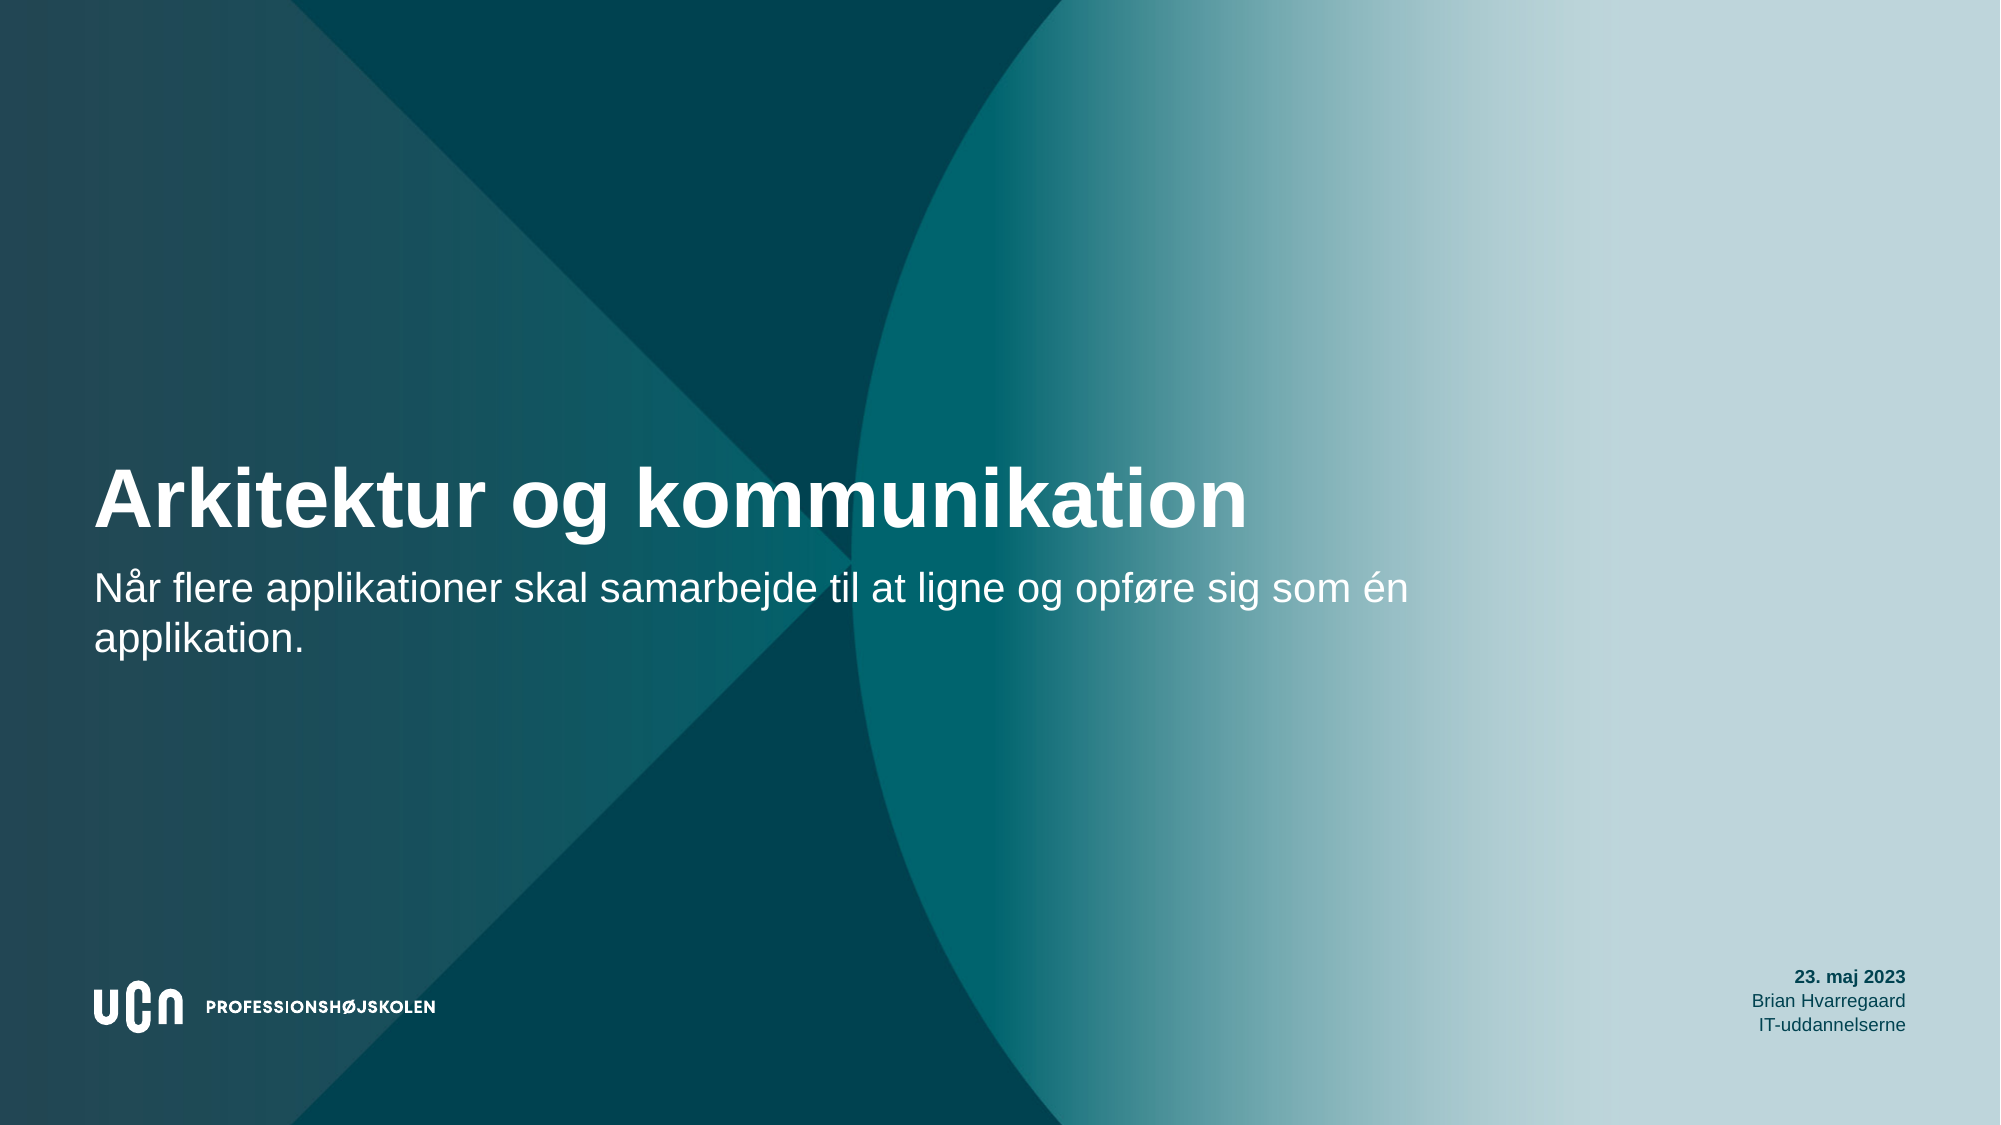

# Arkitektur og kommunikation
Når flere applikationer skal samarbejde til at ligne og opføre sig som én applikation.

1